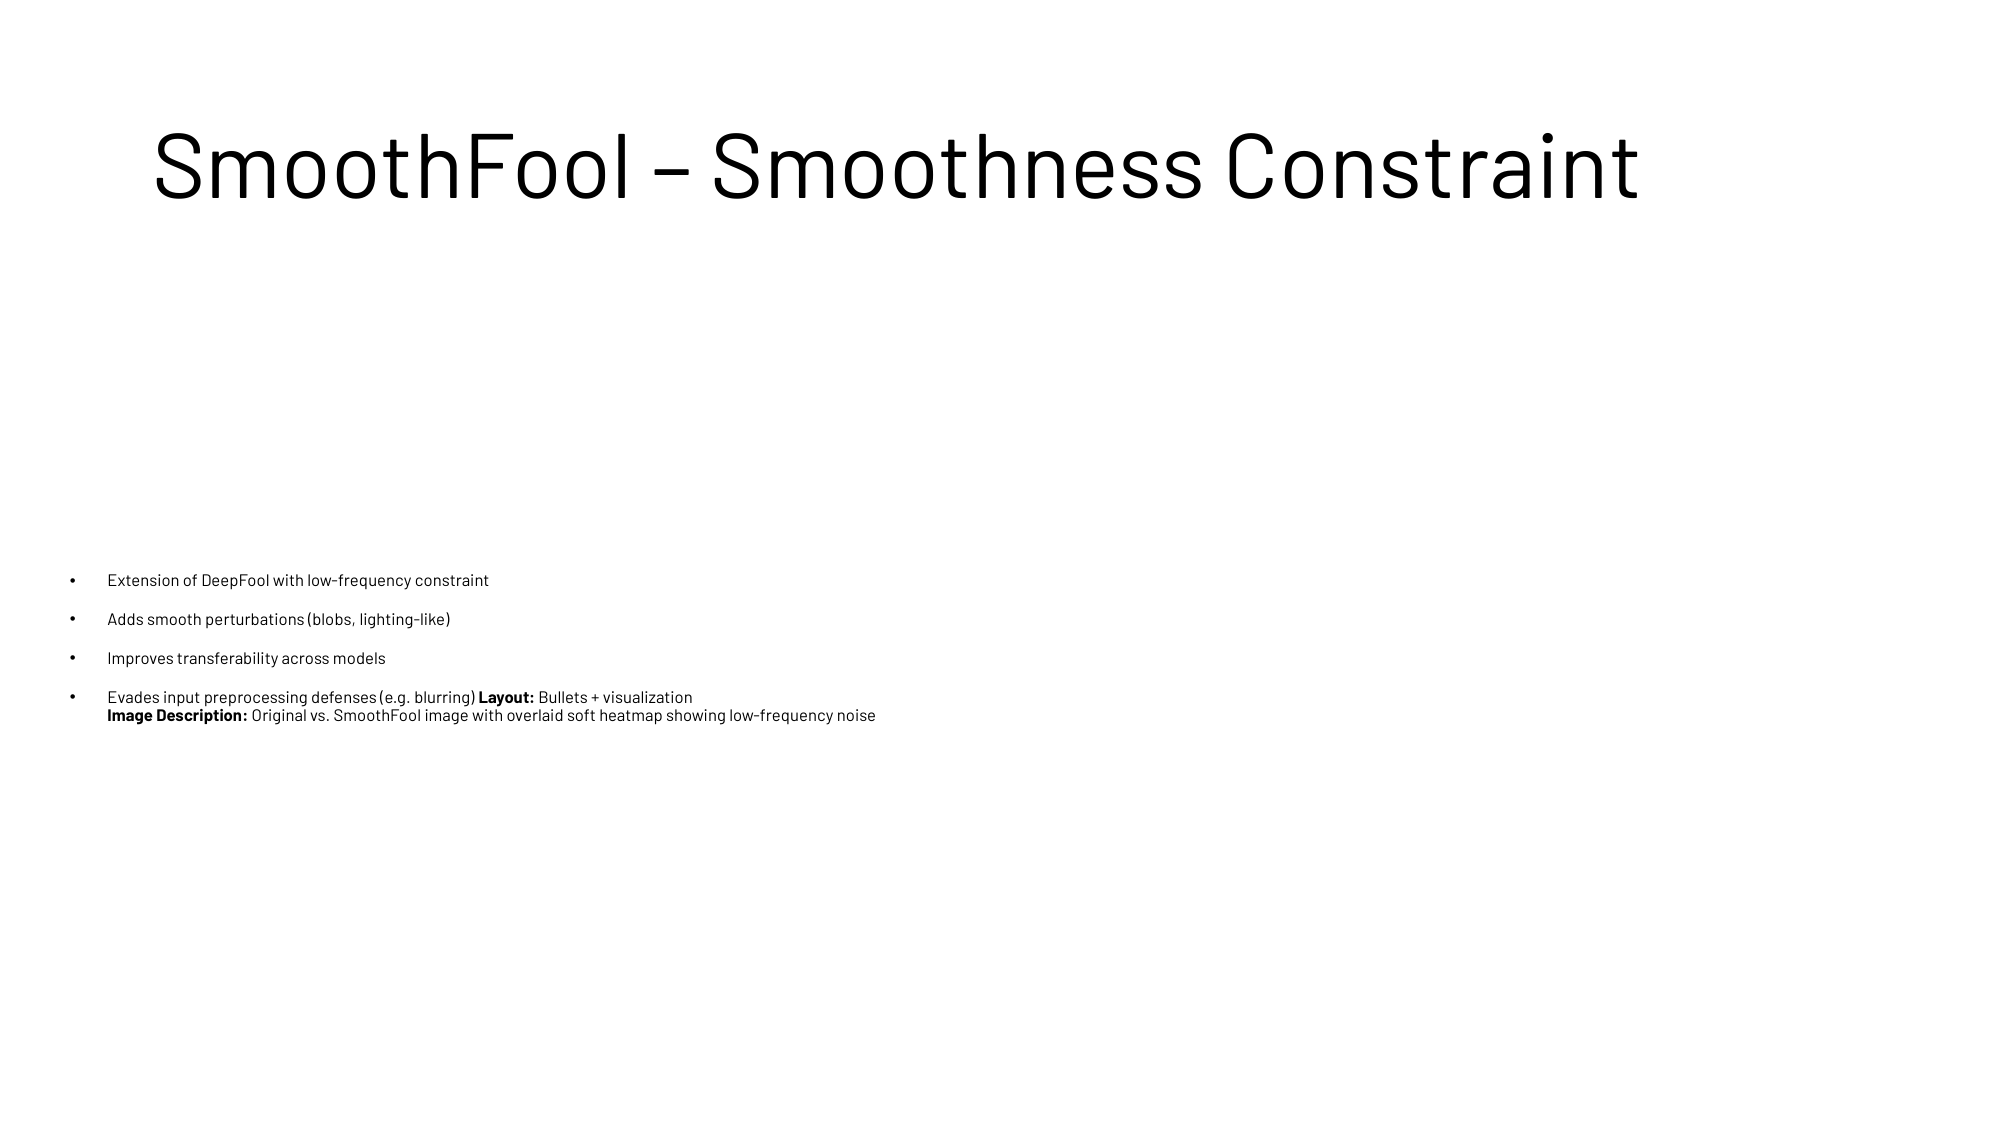

# SmoothFool – Smoothness Constraint
Extension of DeepFool with low-frequency constraint
Adds smooth perturbations (blobs, lighting-like)
Improves transferability across models
Evades input preprocessing defenses (e.g. blurring) Layout: Bullets + visualization
Image Description: Original vs. SmoothFool image with overlaid soft heatmap showing low-frequency noise